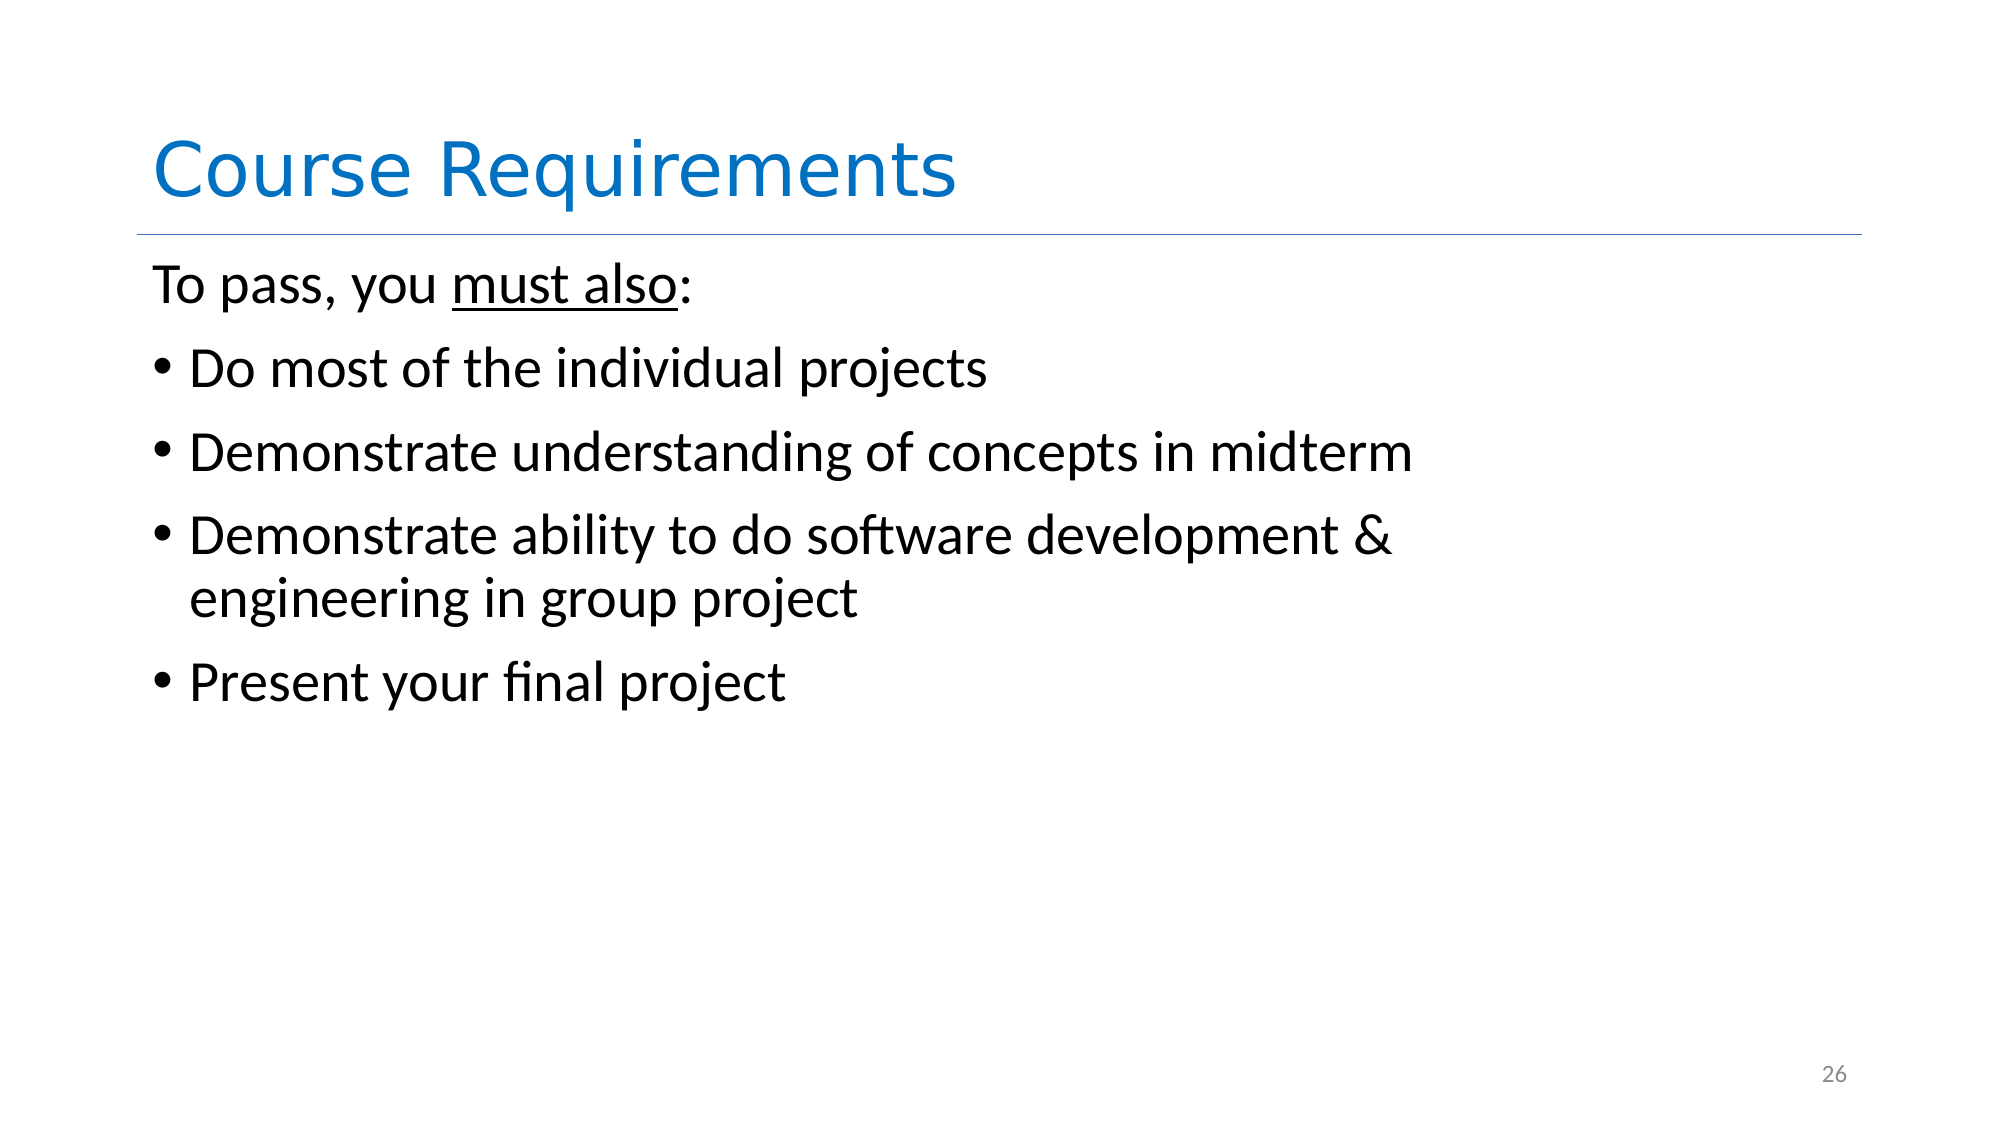

# Course Requirements
To pass, you must also:
Do most of the individual projects
Demonstrate understanding of concepts in midterm
Demonstrate ability to do software development & engineering in group project
Present your final project
26